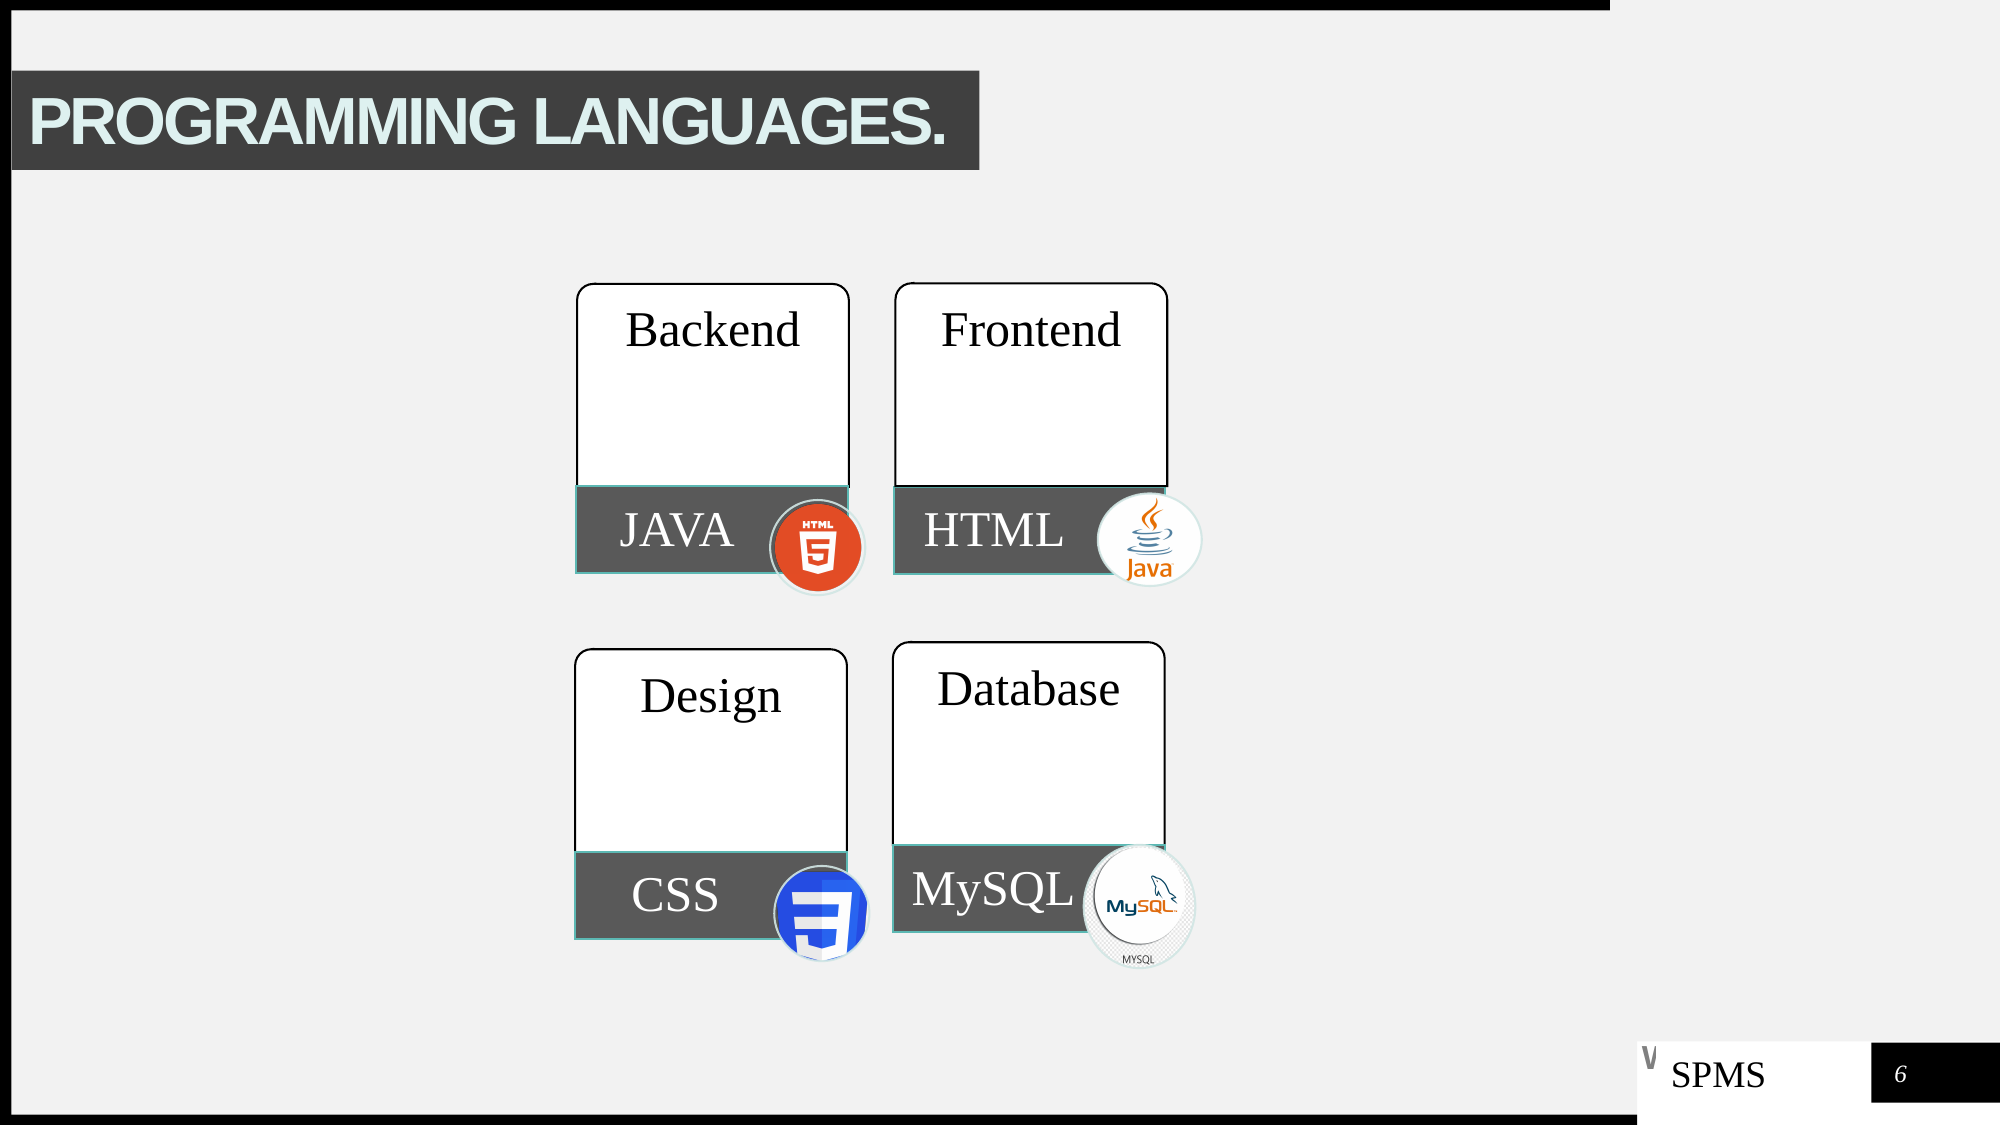

Programming Languages.
Backend
HTML
Frontend
JAVA
Design
CSS
Database
MySQL
SPMS
6